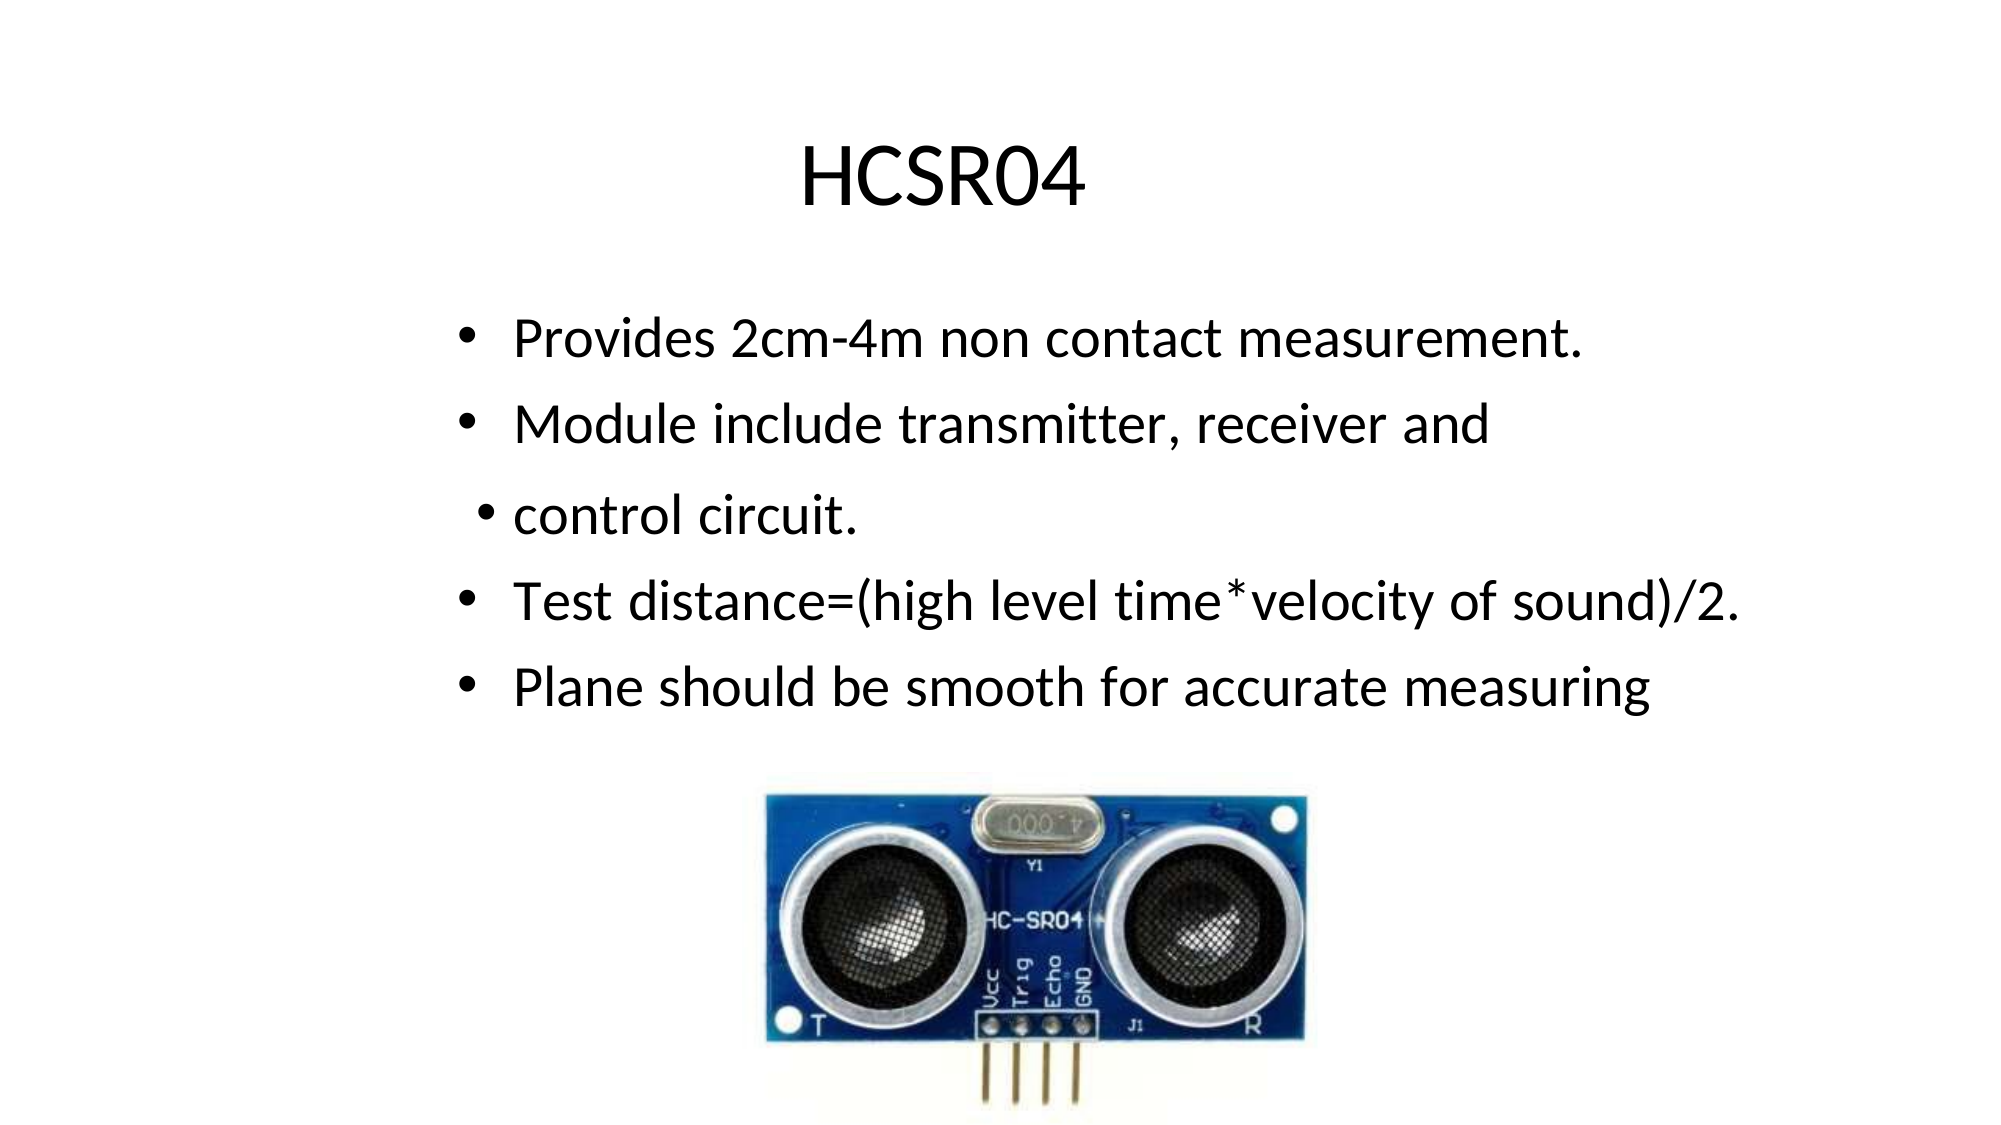

# HCSR04
Provides 2cm-4m non contact measurement.
Module include transmitter, receiver and
control circuit.
Test distance=(high level time*velocity of sound)/2.
Plane should be smooth for accurate measuring